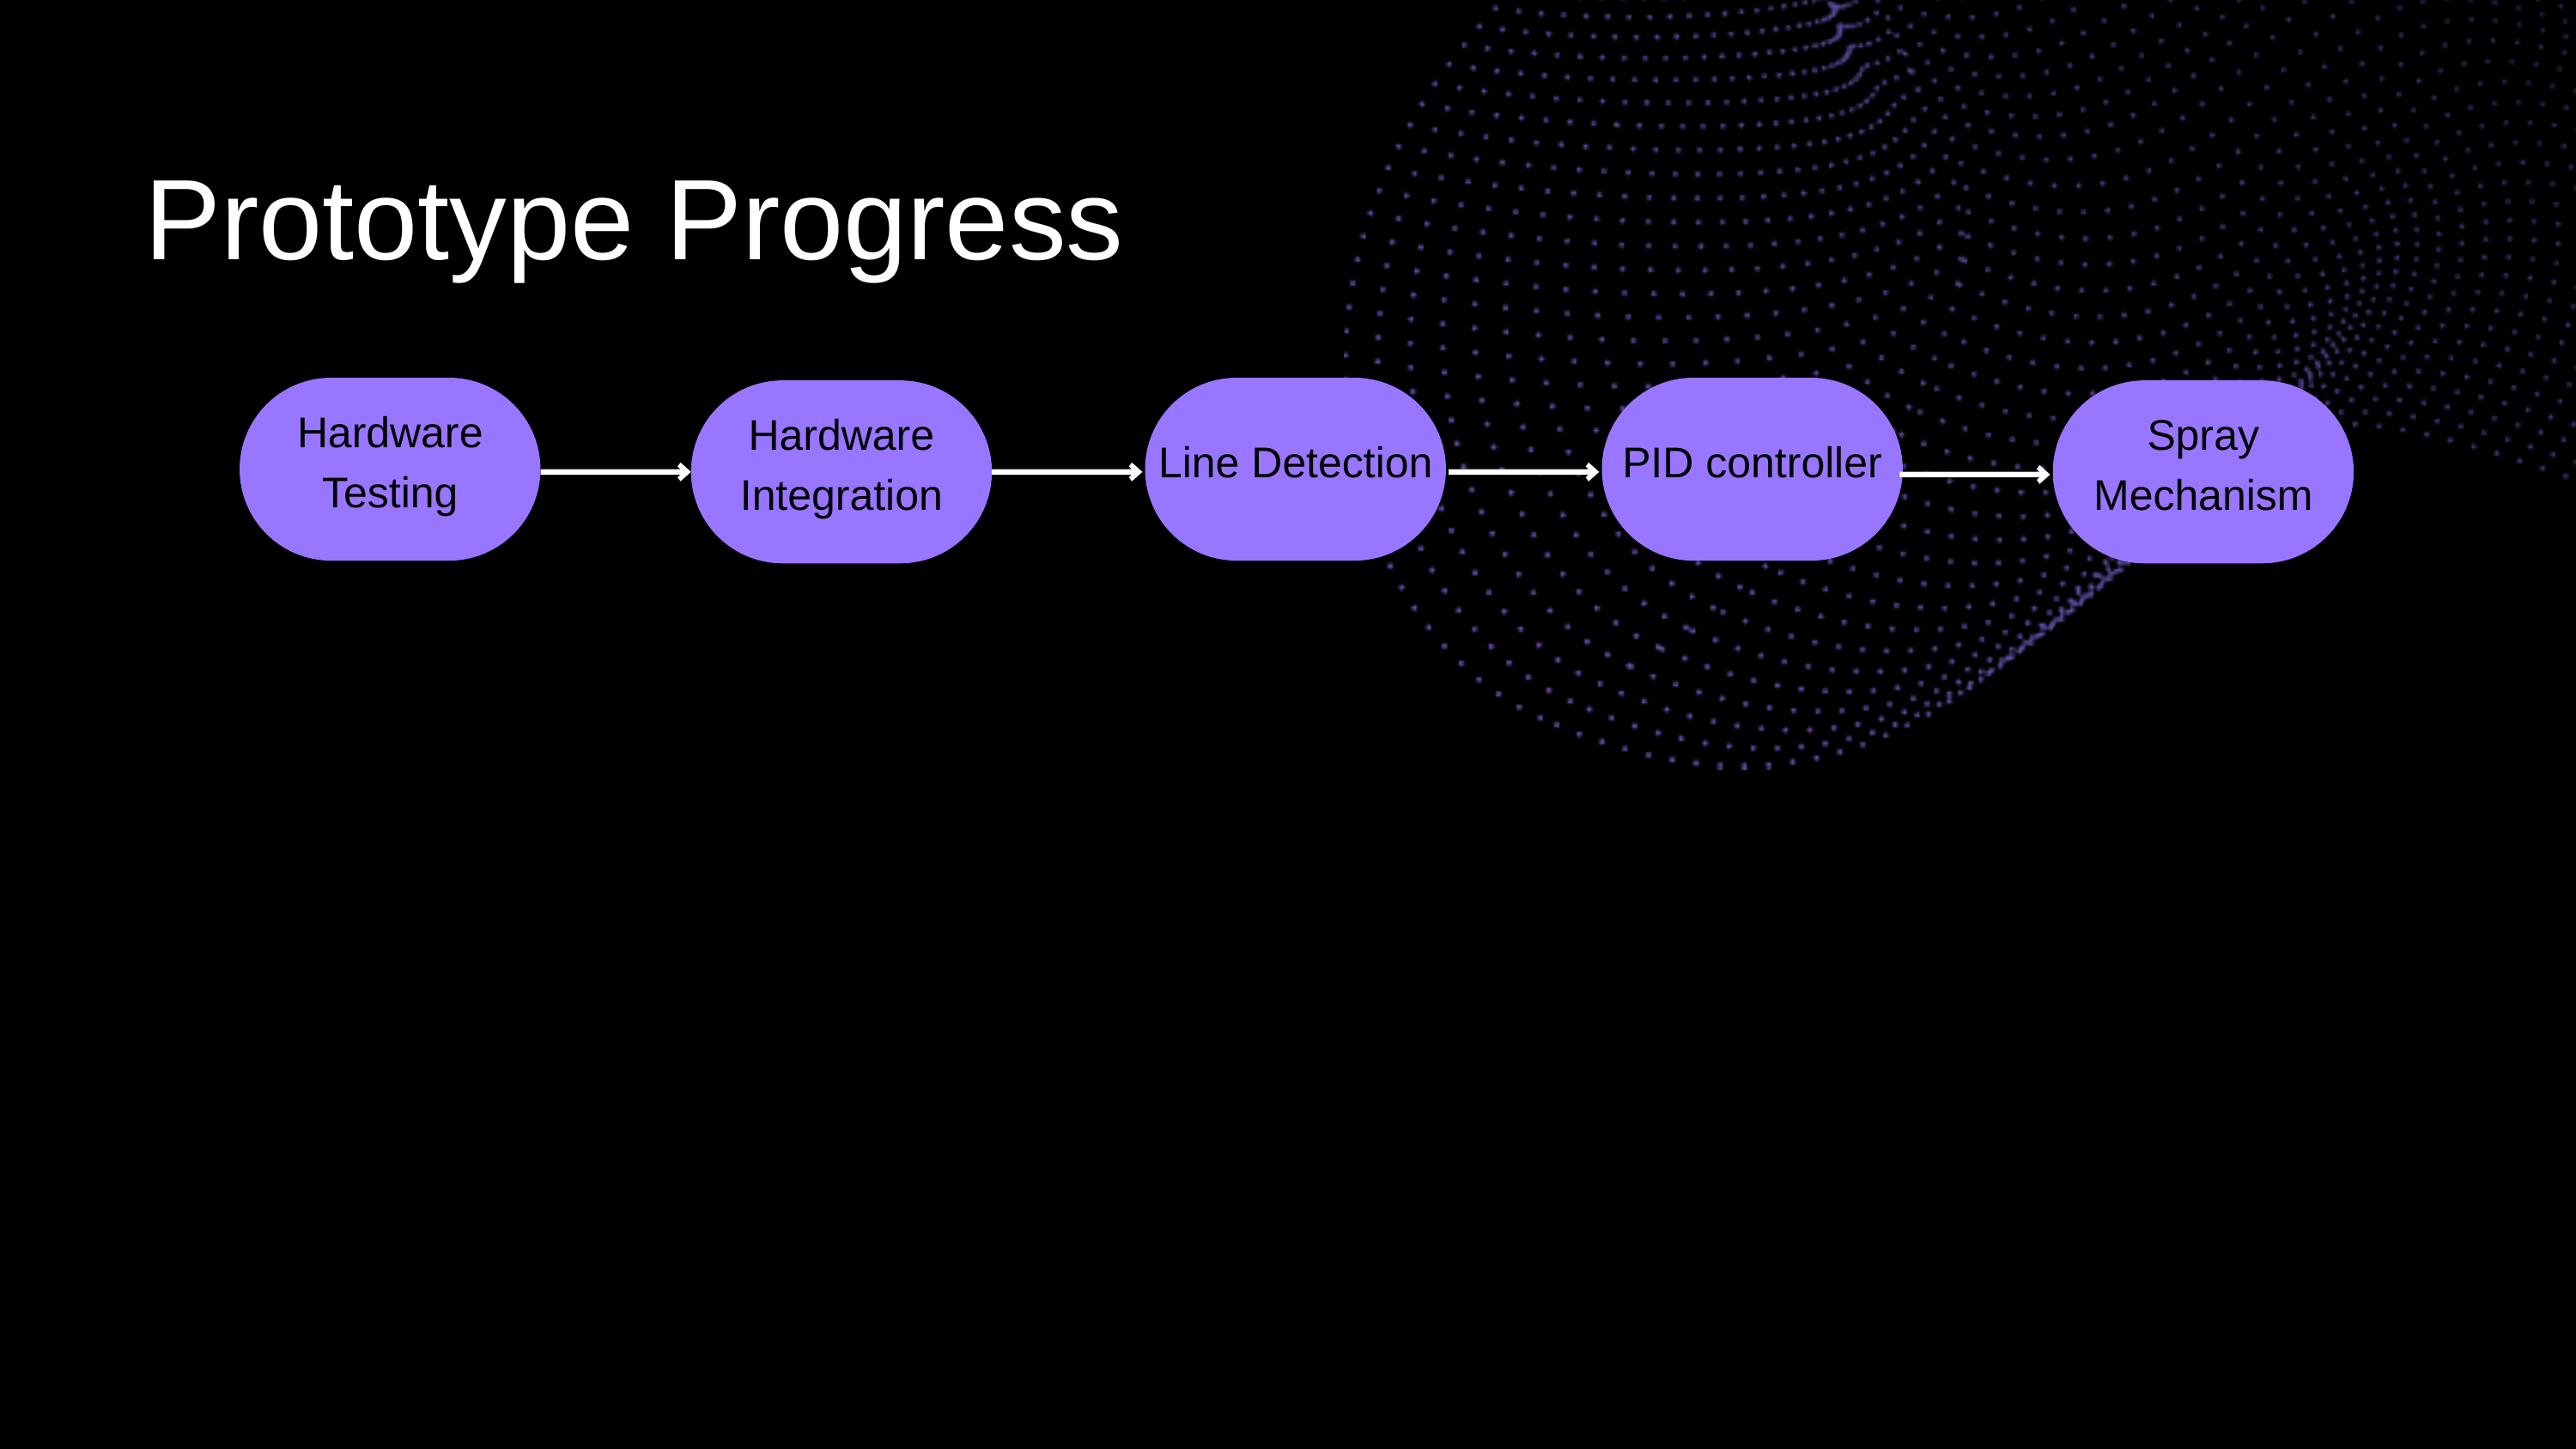

Prototype Progress

Hardware
Testing

Line Detection

PID controller

Hardware Integration

Spray Mechanism